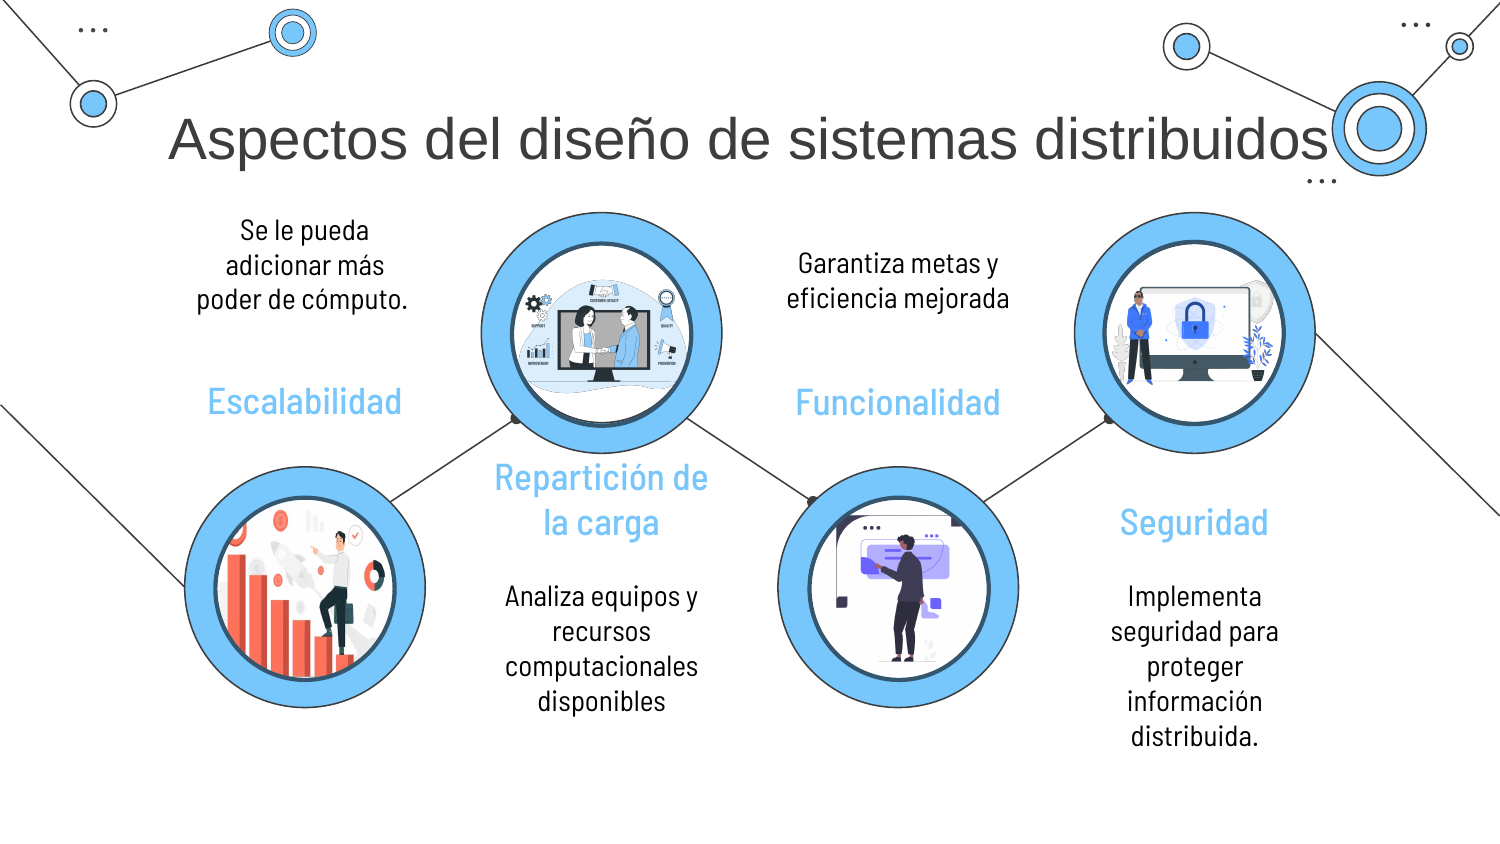

# Aspectos del diseño de sistemas distribuidos
Se le pueda adicionar más poder de cómputo.
Escalabilidad

Garantiza metas y eficiencia mejorada
Funcionalidad

Repartición de la carga
Analiza equipos y recursos computacionales disponibles
Seguridad
Implementa seguridad para proteger información distribuida.